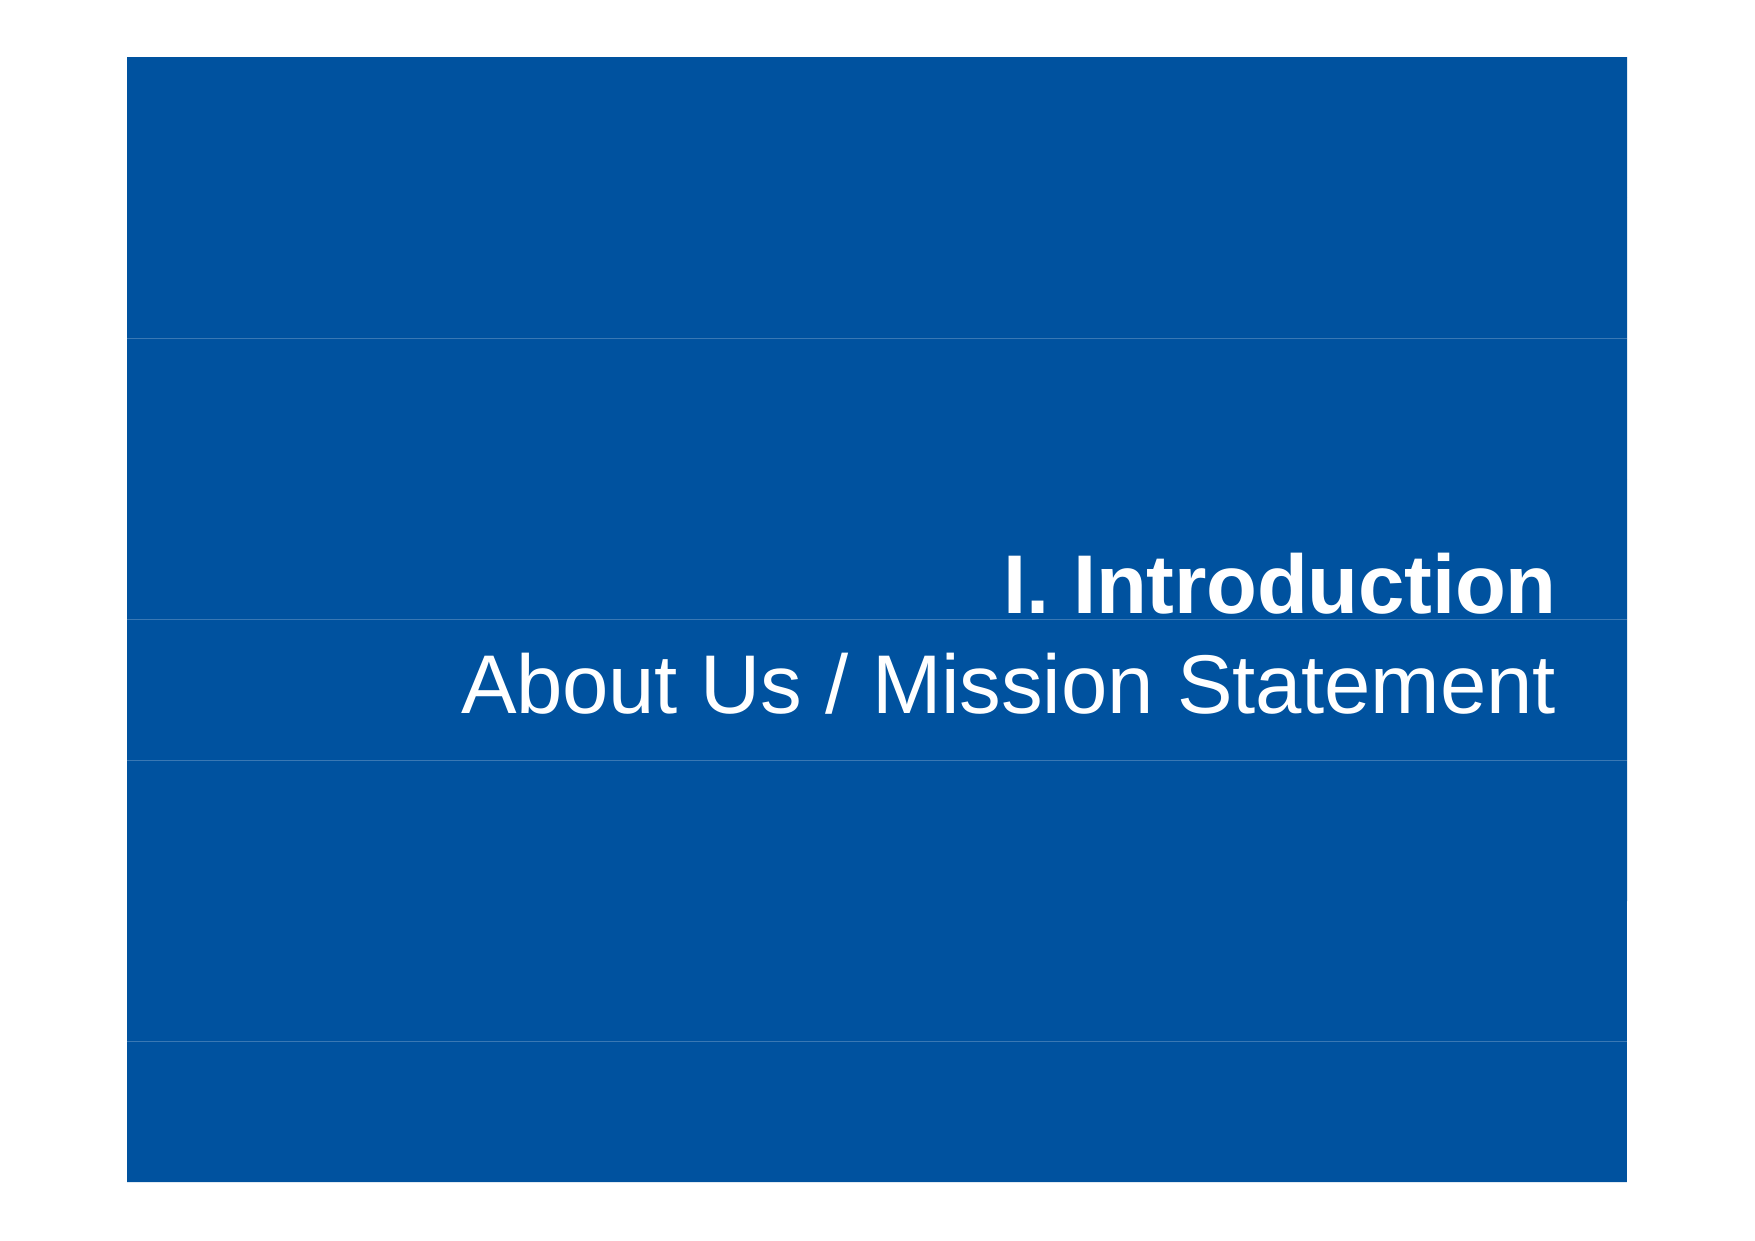

# I. Introduction
About Us / Mission Statement